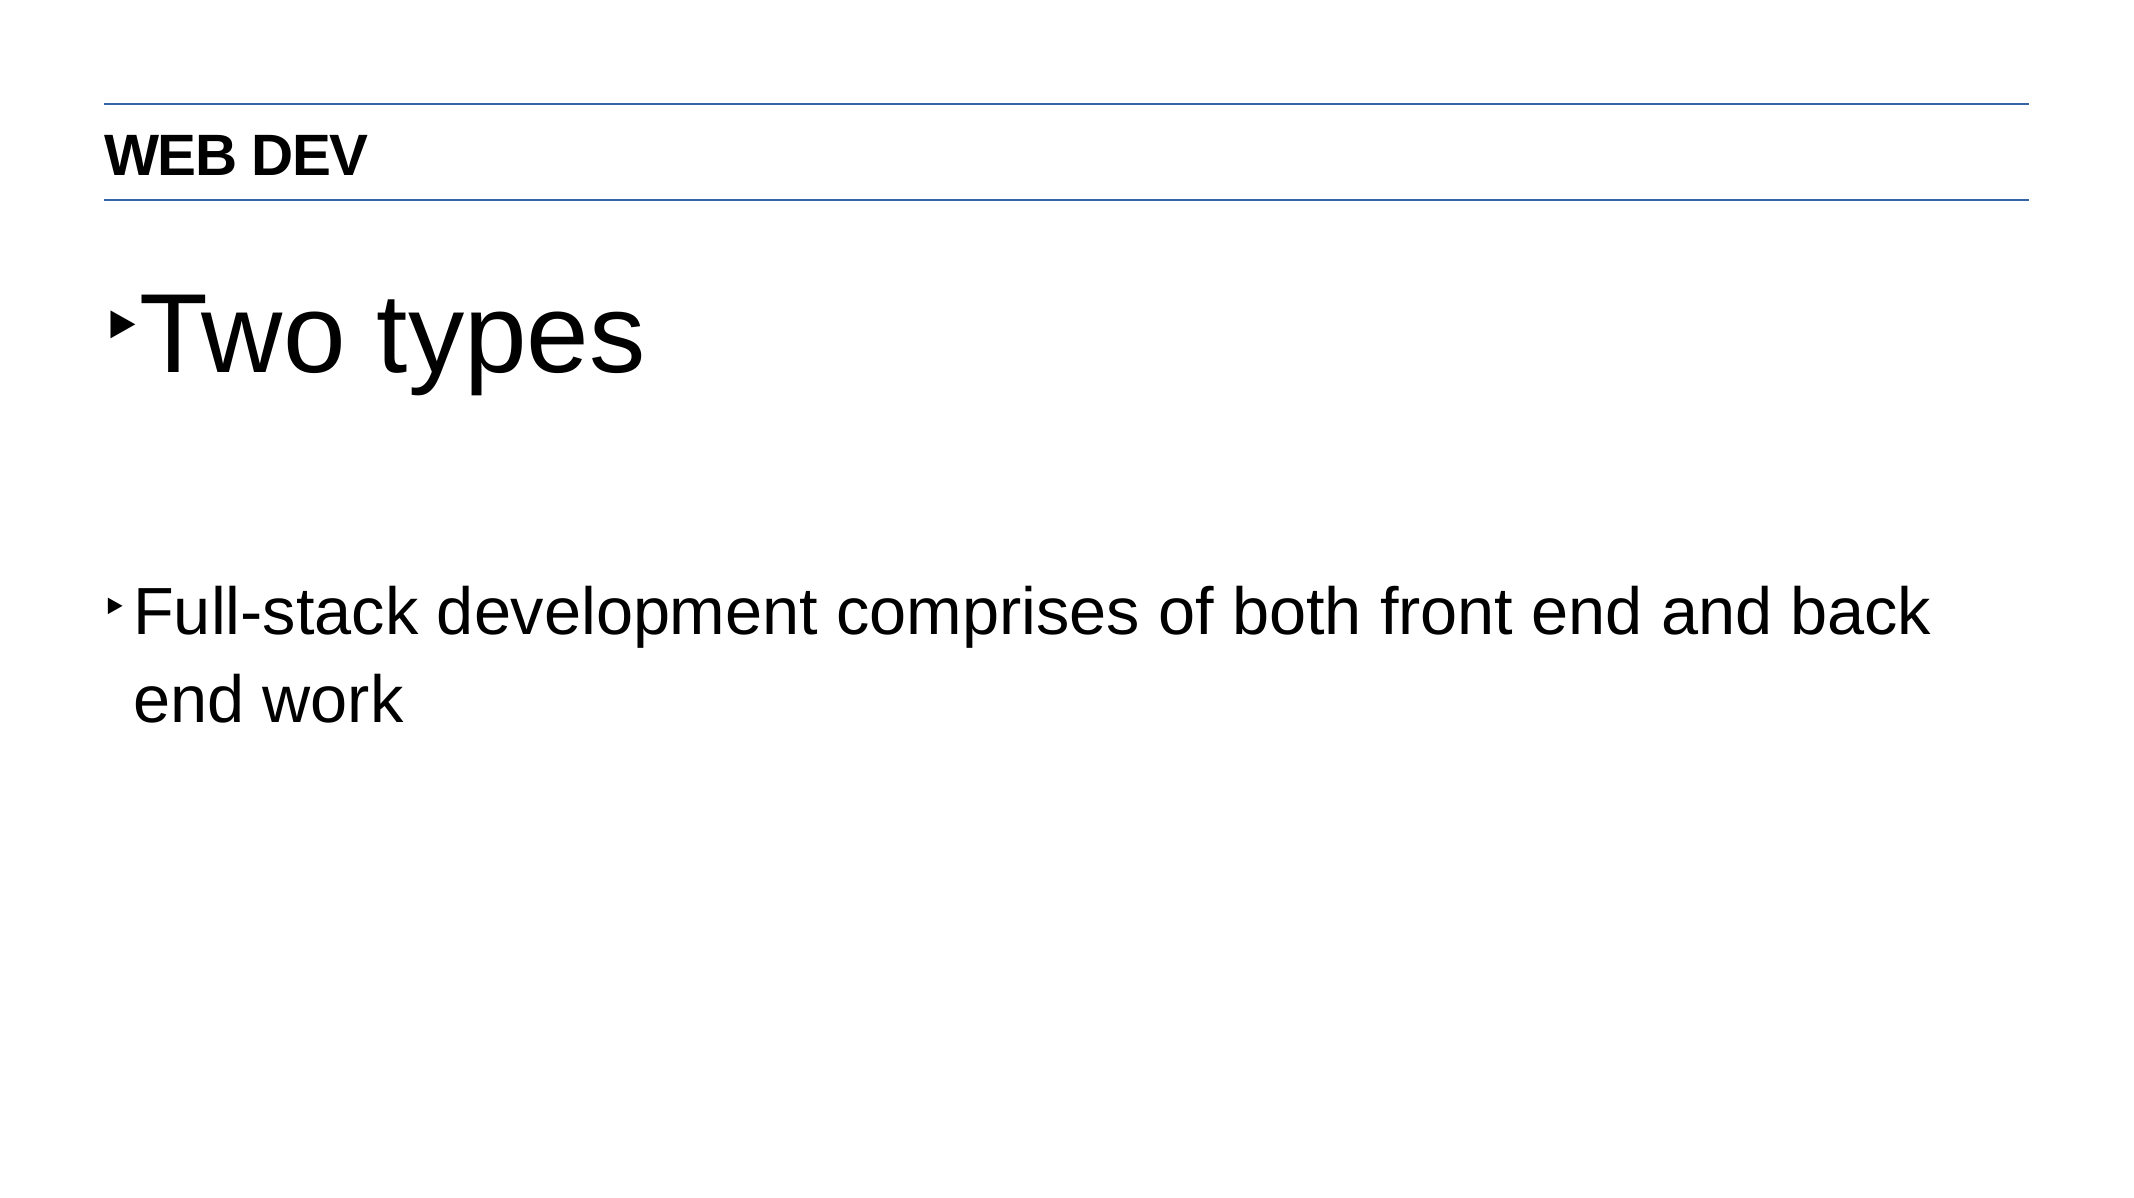

Web dev

Two types

Full-stack development comprises of both front end and back end work